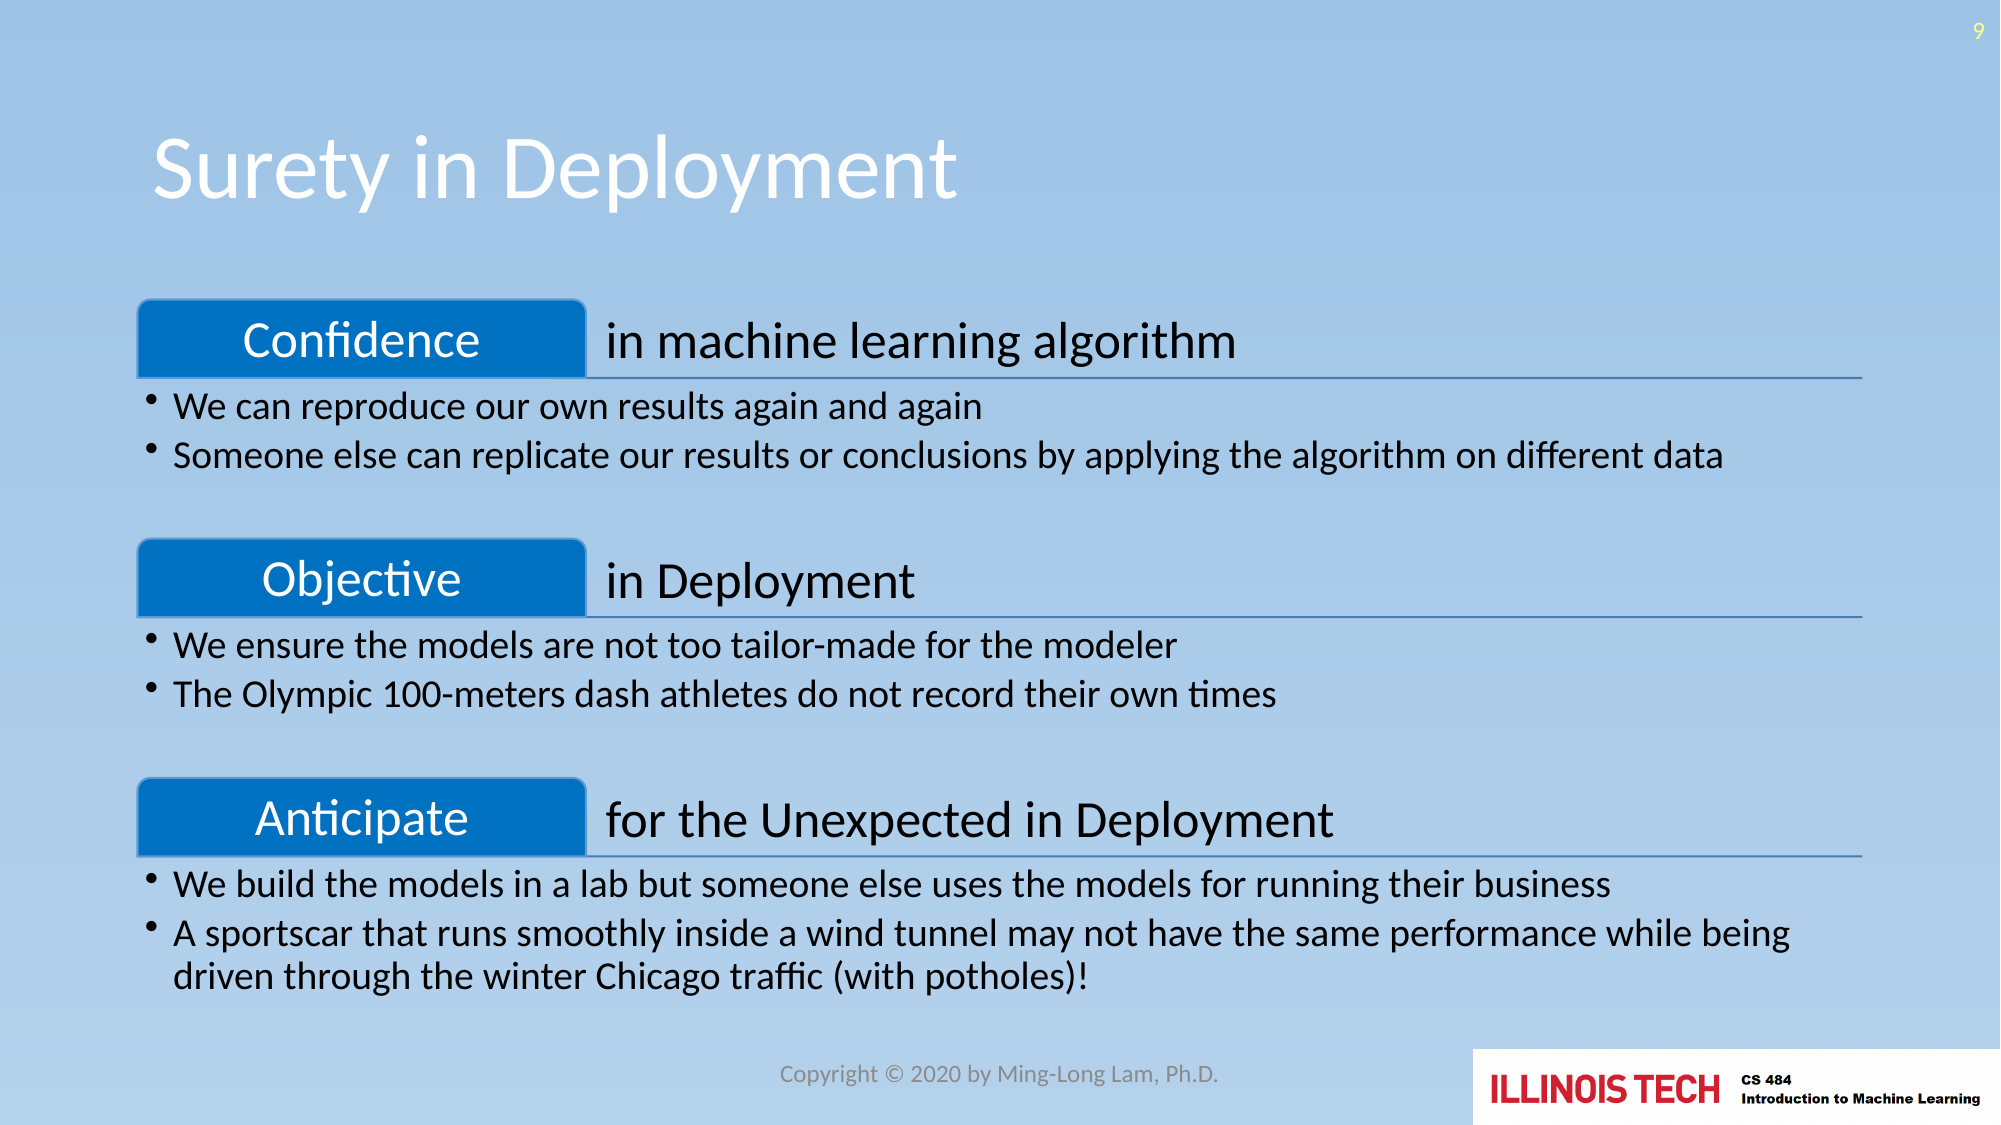

9
# Surety in Deployment
 in machine learning algorithm
Confidence
We can reproduce our own results again and again
Someone else can replicate our results or conclusions by applying the algorithm on different data
 in Deployment
Objective
We ensure the models are not too tailor-made for the modeler
The Olympic 100-meters dash athletes do not record their own times
 for the Unexpected in Deployment
Anticipate
We build the models in a lab but someone else uses the models for running their business
A sportscar that runs smoothly inside a wind tunnel may not have the same performance while being driven through the winter Chicago traffic (with potholes)!
Copyright © 2020 by Ming-Long Lam, Ph.D.